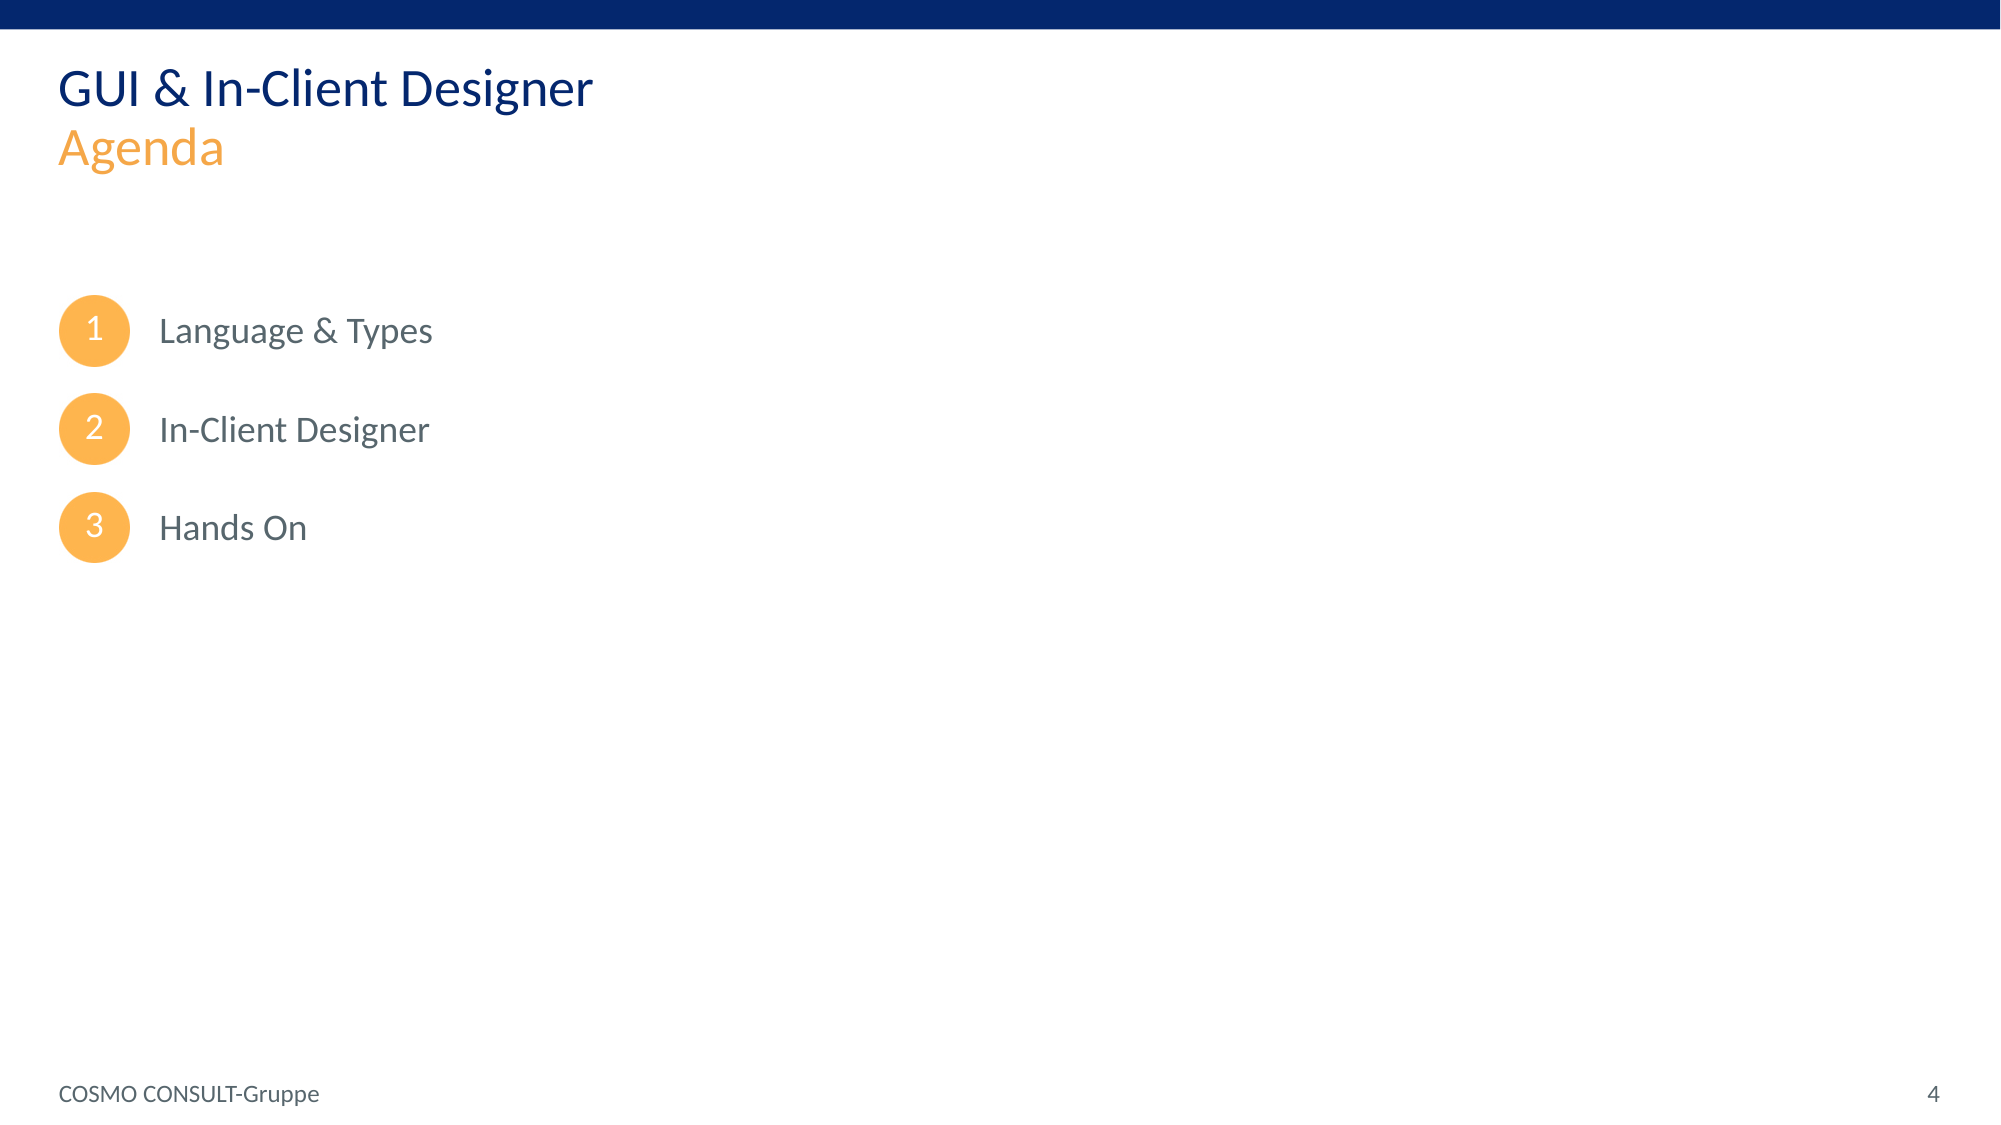

# GUI & In-Client Designer Agenda
1
Language & Types
2
In-Client Designer
3
Hands On
COSMO CONSULT-Gruppe
4